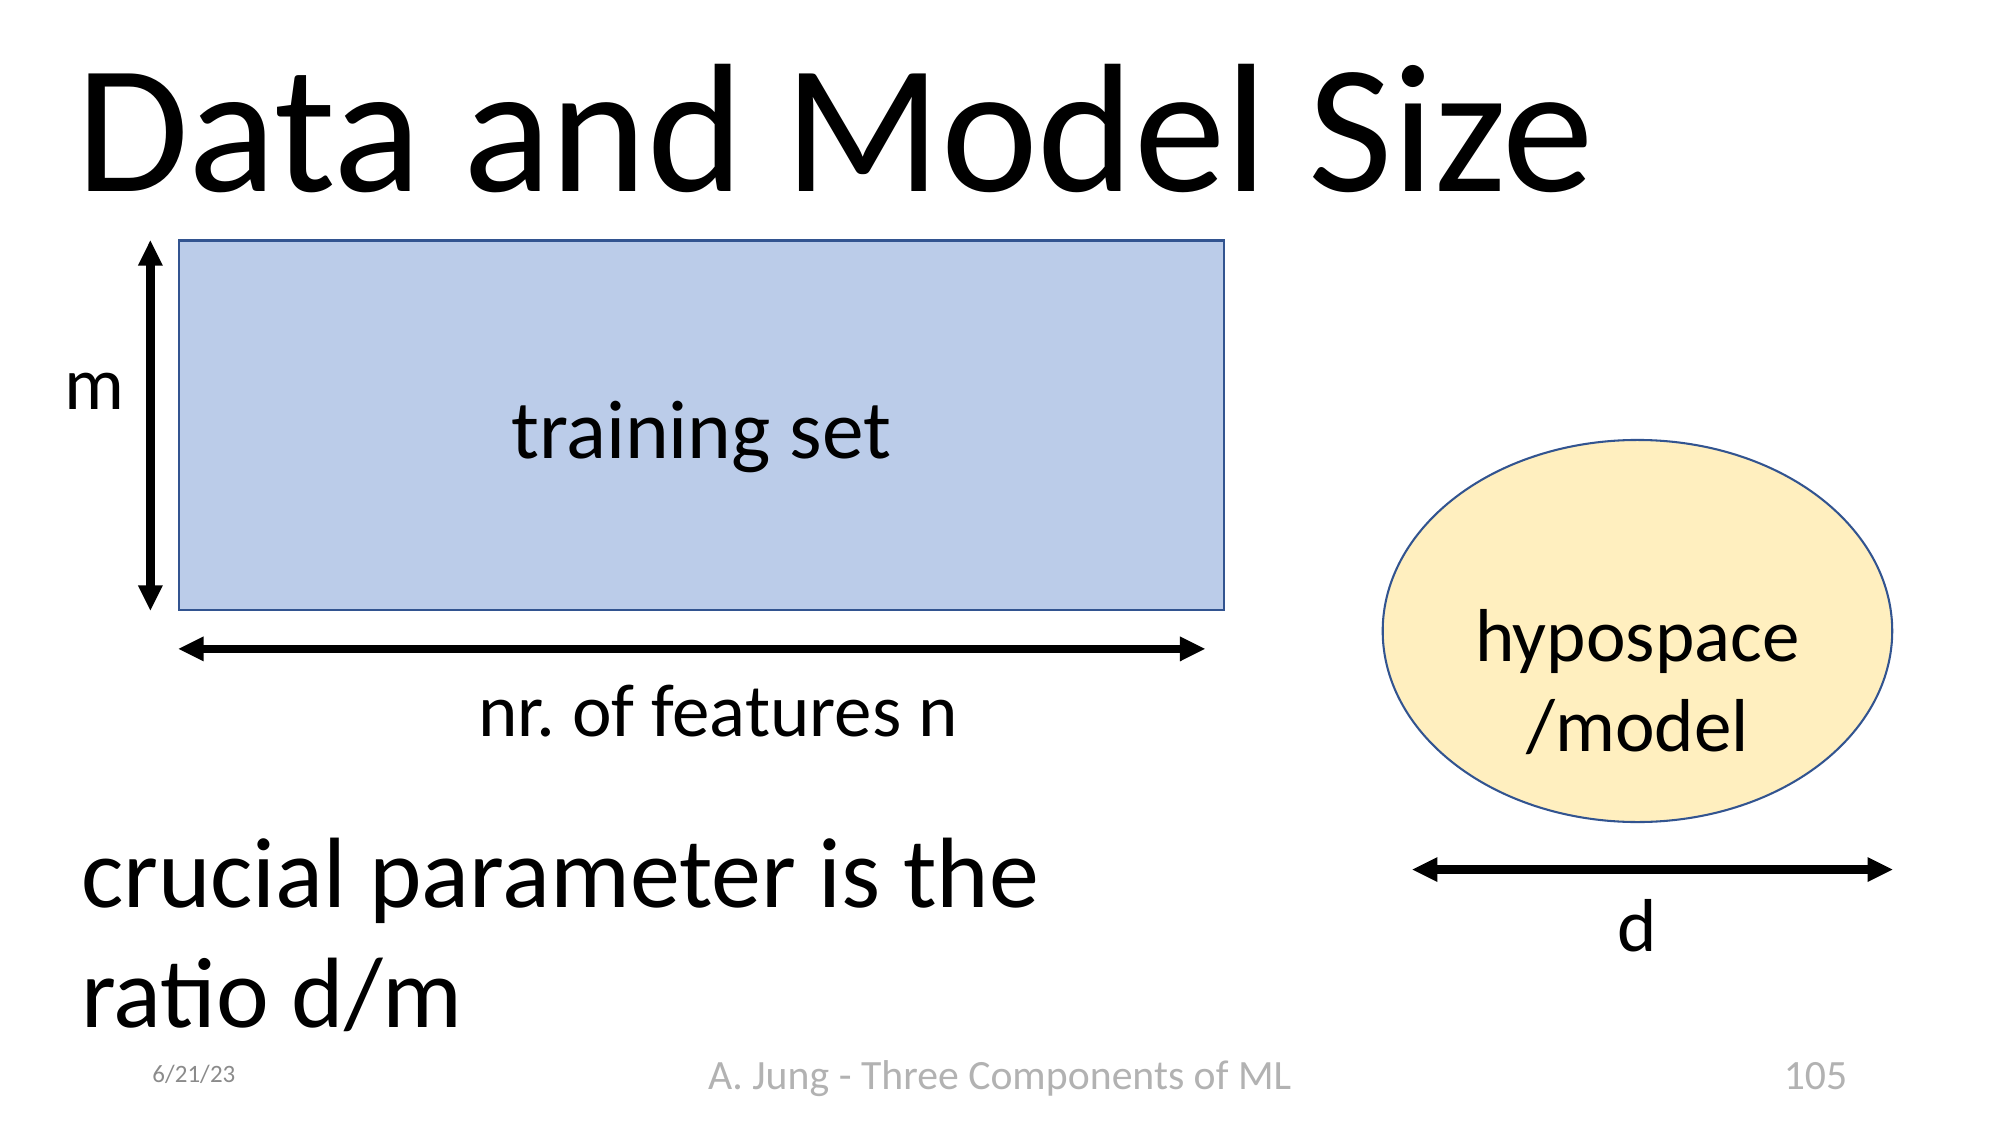

# Data and Model Size
training set
m
nr. of features n

hypospace/model

crucial parameter is the
ratio d/m
d
6/21/23
A. Jung - Three Components of ML
105